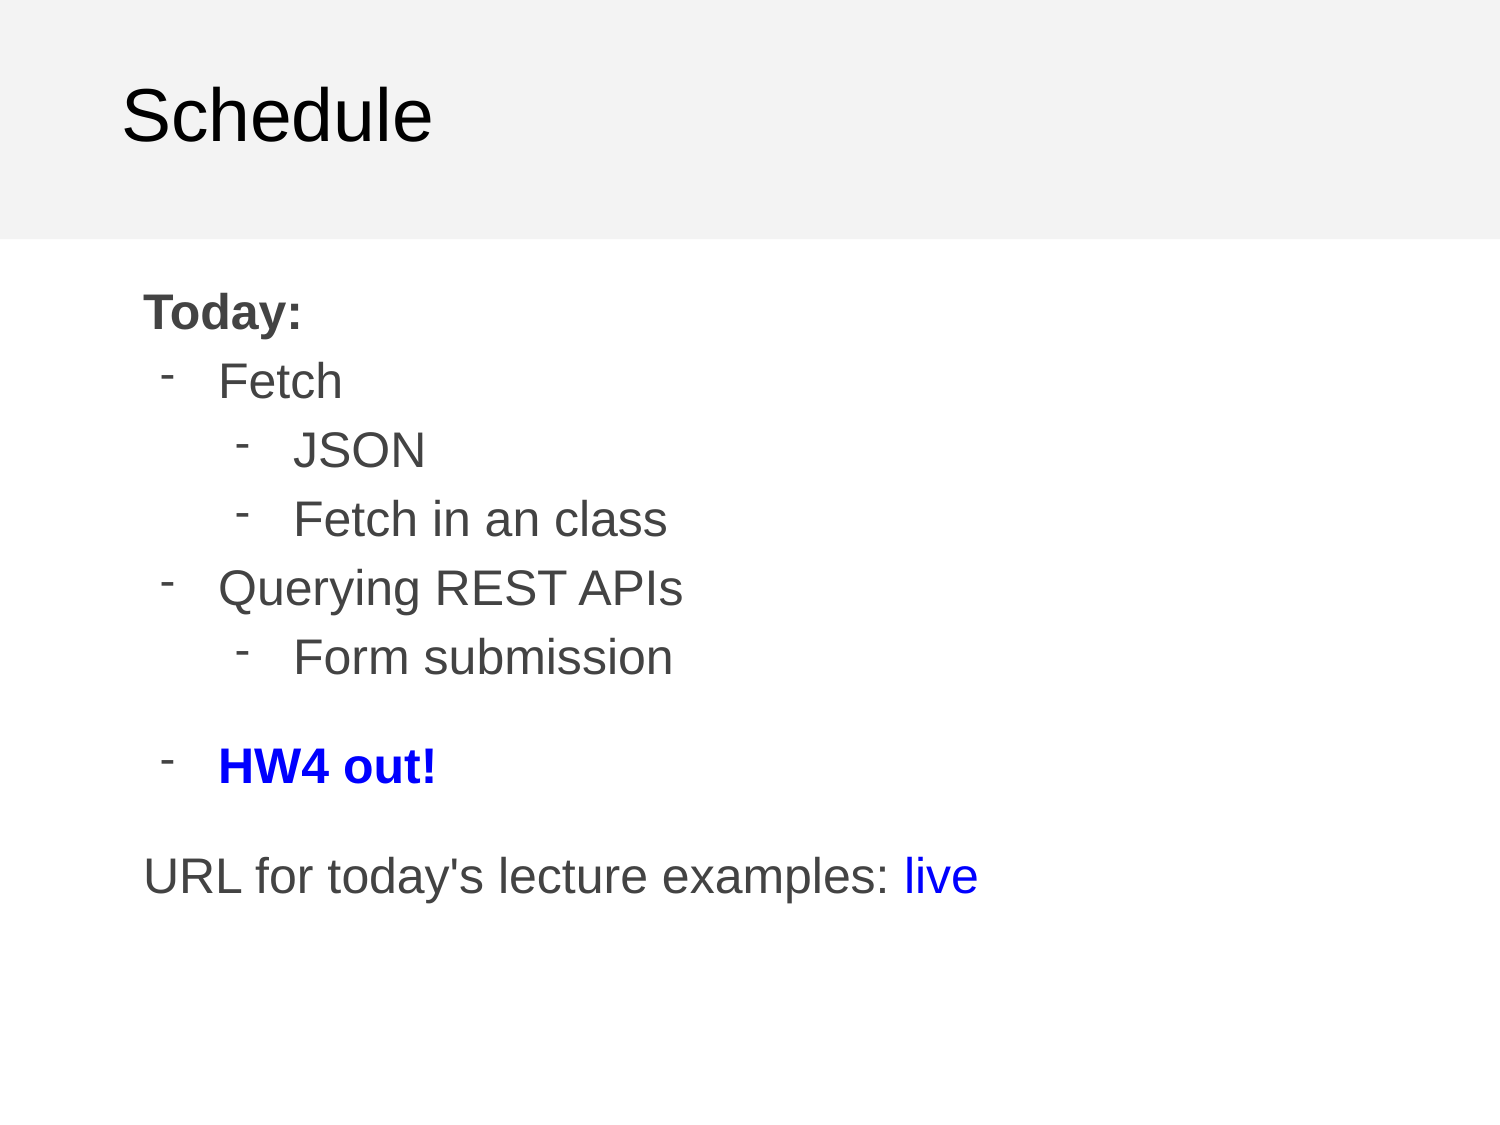

Schedule
Today:
Fetch
JSON
Fetch in an class
Querying REST APIs
Form submission

HW4 out!

URL for today's lecture examples: live